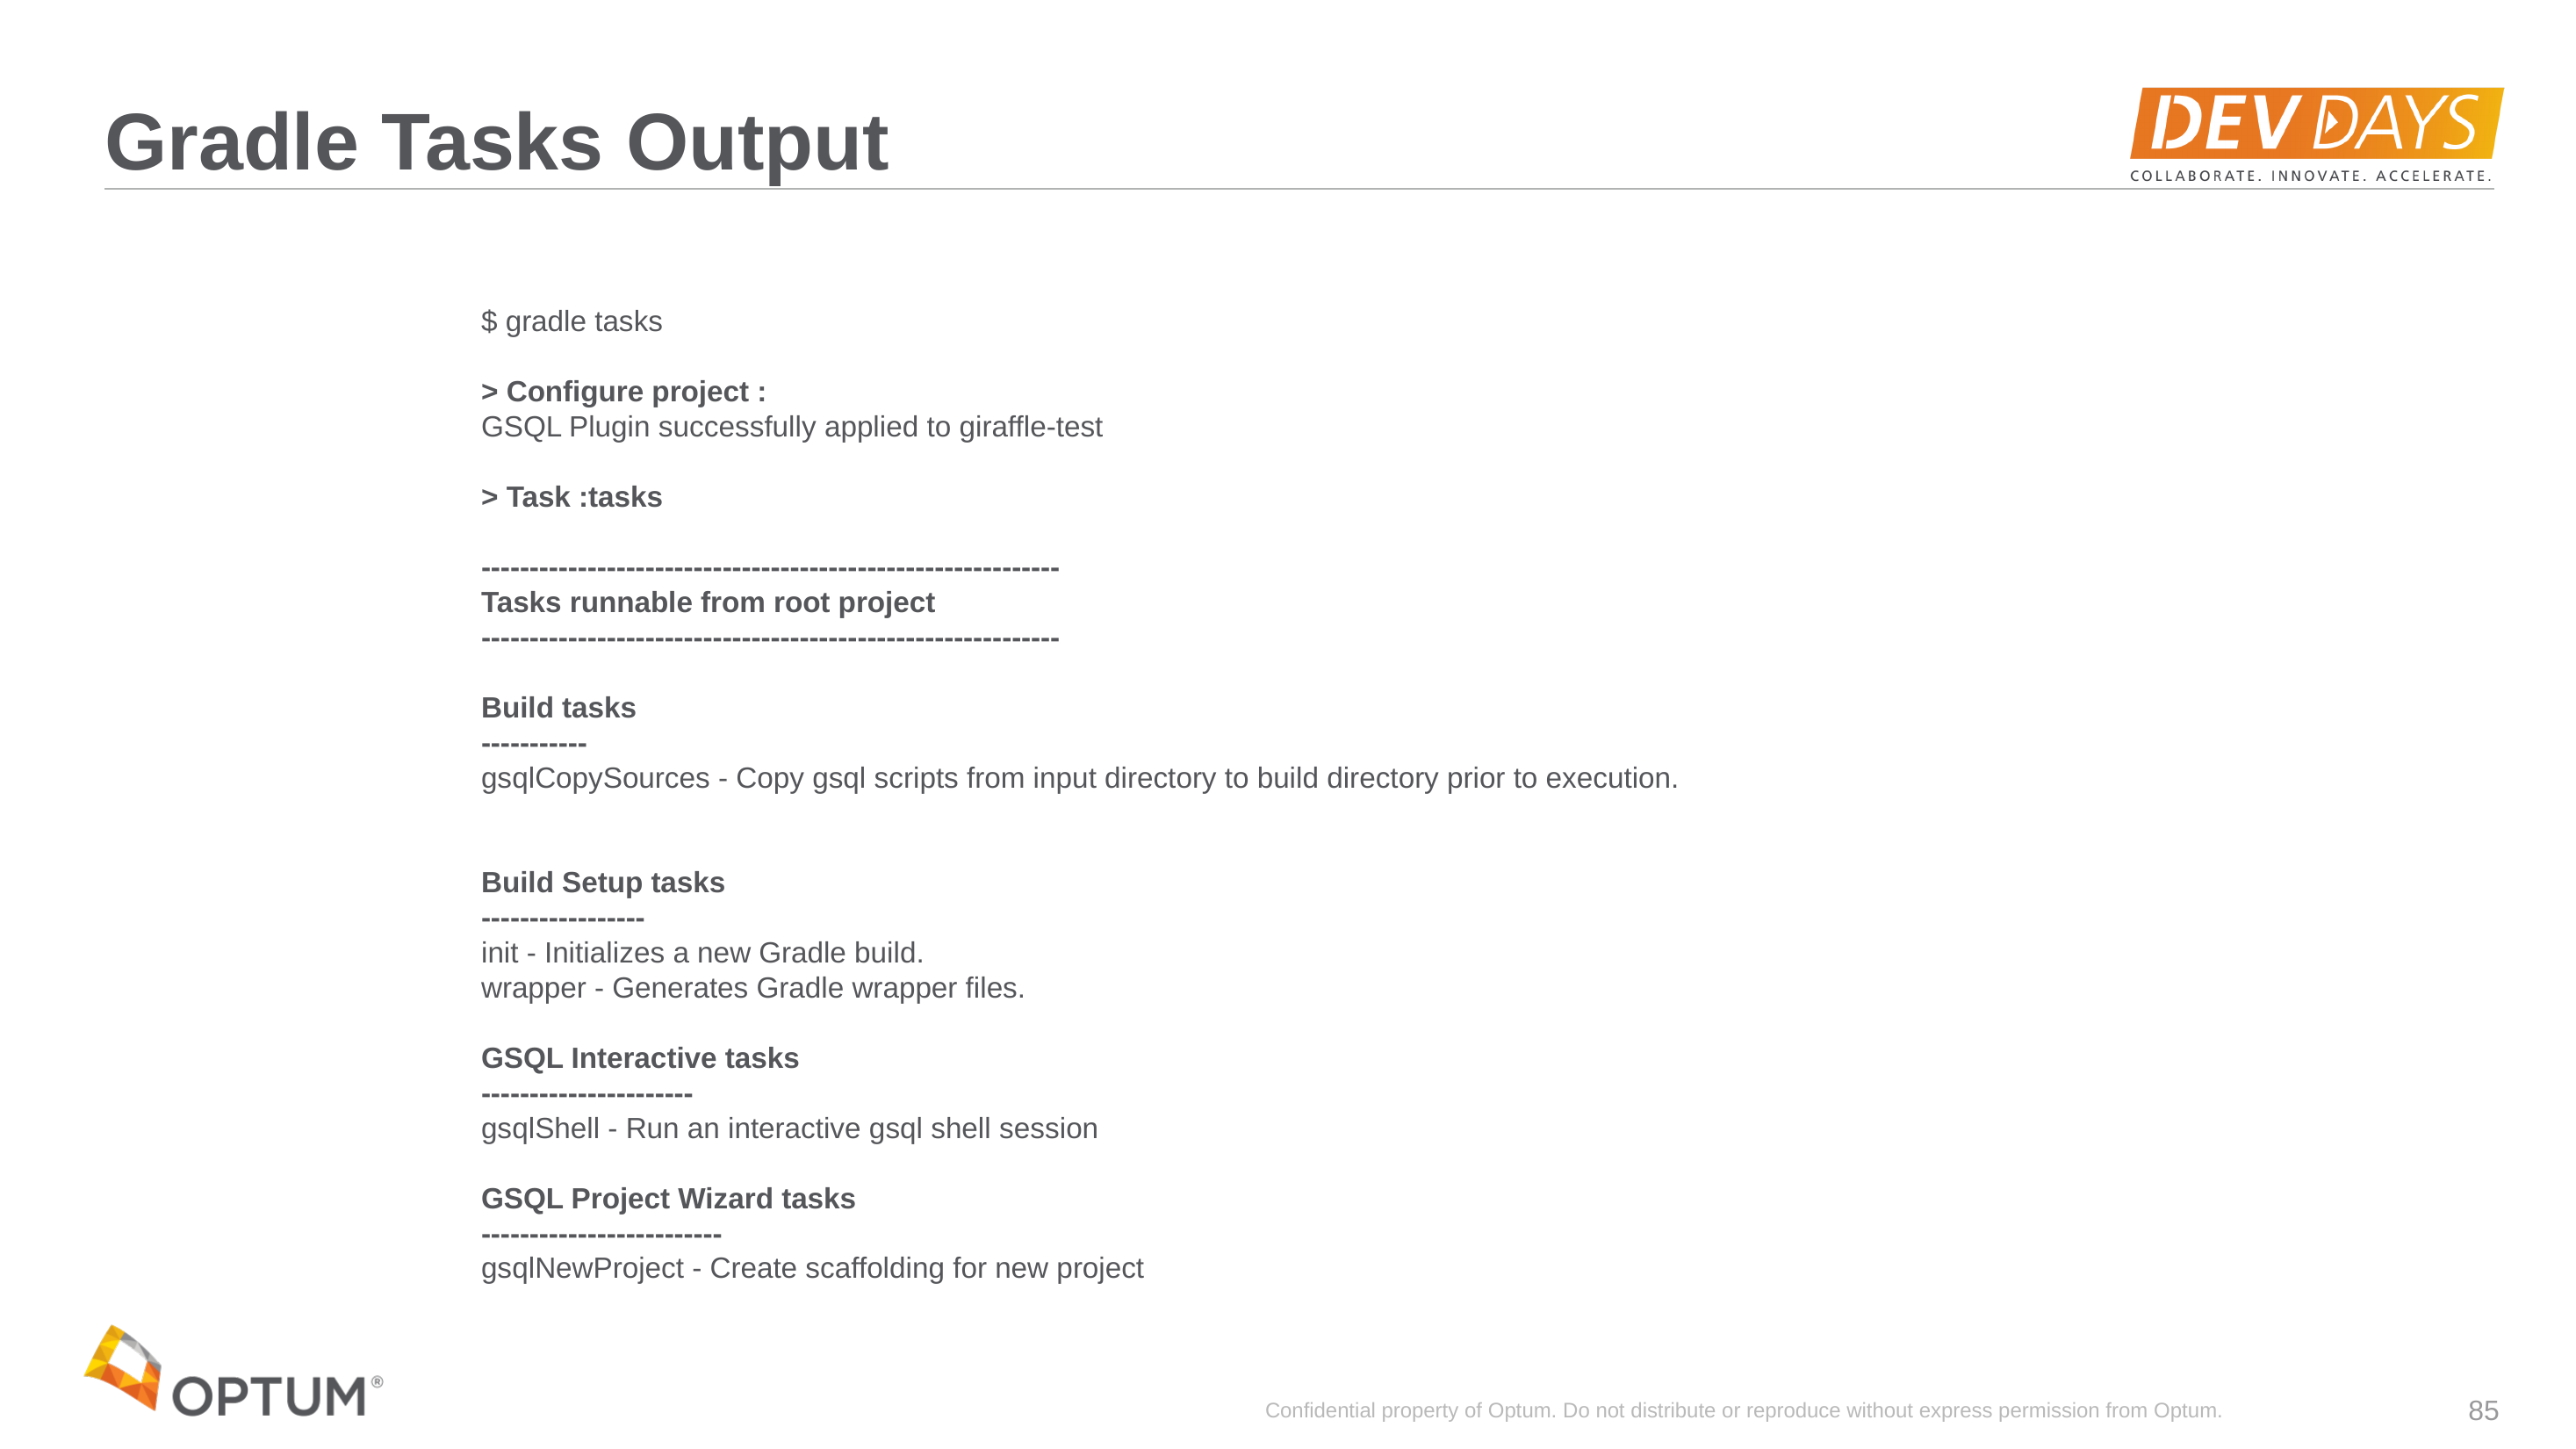

# Gradle Tasks Output
$ gradle tasks

> Configure project :
GSQL Plugin successfully applied to giraffle-test

> Task :tasks

------------------------------------------------------------
Tasks runnable from root project
------------------------------------------------------------
Build tasks
-----------
gsqlCopySources - Copy gsql scripts from input directory to build directory prior to execution.

Build Setup tasks
-----------------
init - Initializes a new Gradle build.
wrapper - Generates Gradle wrapper files.

GSQL Interactive tasks
----------------------
gsqlShell - Run an interactive gsql shell session

GSQL Project Wizard tasks
-------------------------
gsqlNewProject - Create scaffolding for new project

Confidential property of Optum. Do not distribute or reproduce without express permission from Optum.
85